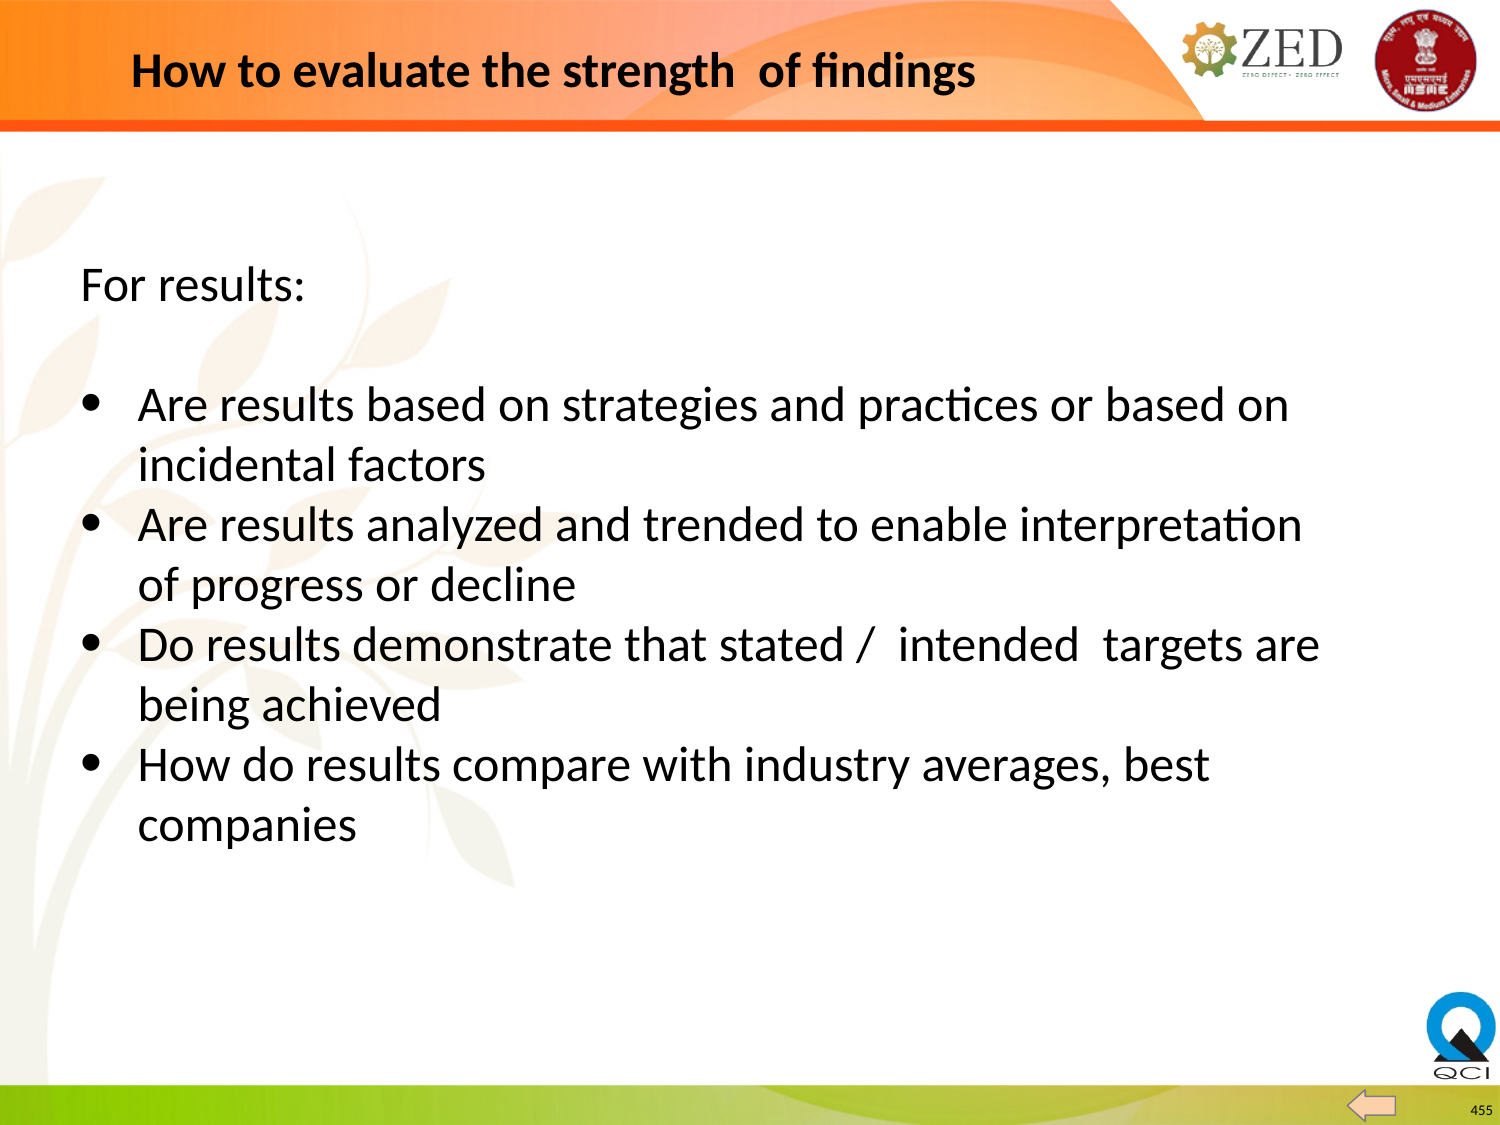

# How to evaluate the strength  of findings
For results:

Are results based on strategies and practices or based on incidental factors
Are results analyzed and trended to enable interpretation of progress or decline
Do results demonstrate that stated /  intended  targets are being achieved
How do results compare with industry averages, best companies